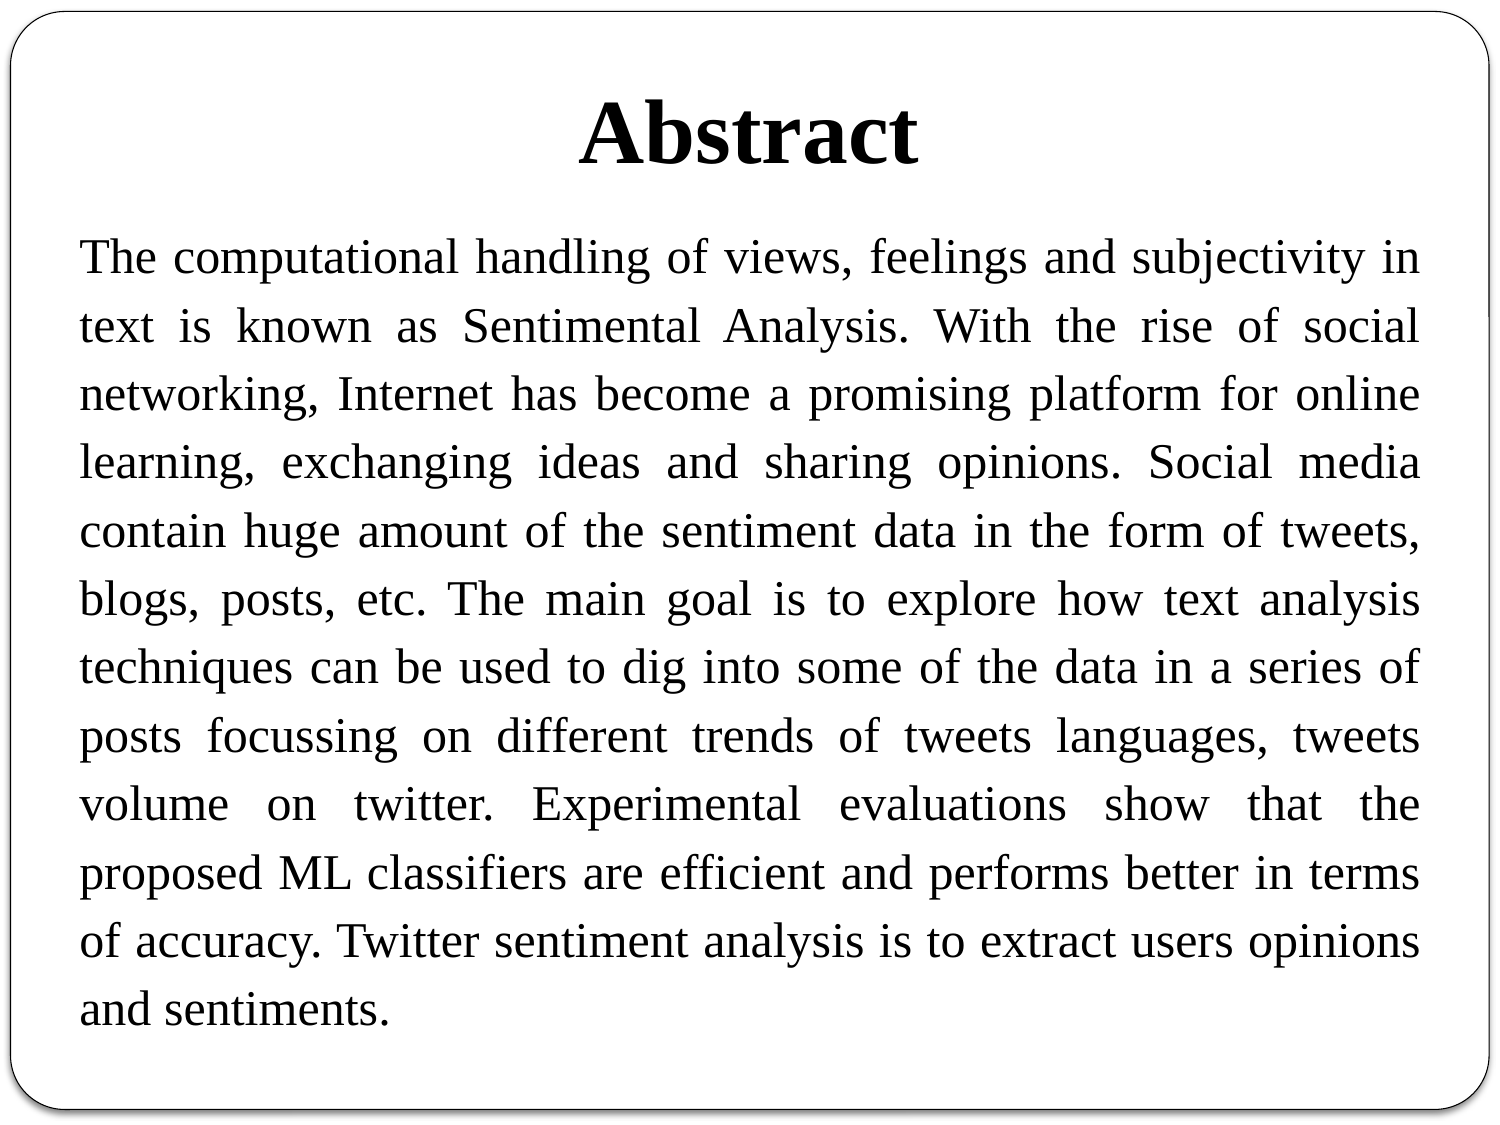

Abstract
The computational handling of views, feelings and subjectivity in text is known as Sentimental Analysis. With the rise of social networking, Internet has become a promising platform for online learning, exchanging ideas and sharing opinions. Social media contain huge amount of the sentiment data in the form of tweets, blogs, posts, etc. The main goal is to explore how text analysis techniques can be used to dig into some of the data in a series of posts focussing on different trends of tweets languages, tweets volume on twitter. Experimental evaluations show that the proposed ML classifiers are efficient and performs better in terms of accuracy. Twitter sentiment analysis is to extract users opinions and sentiments.